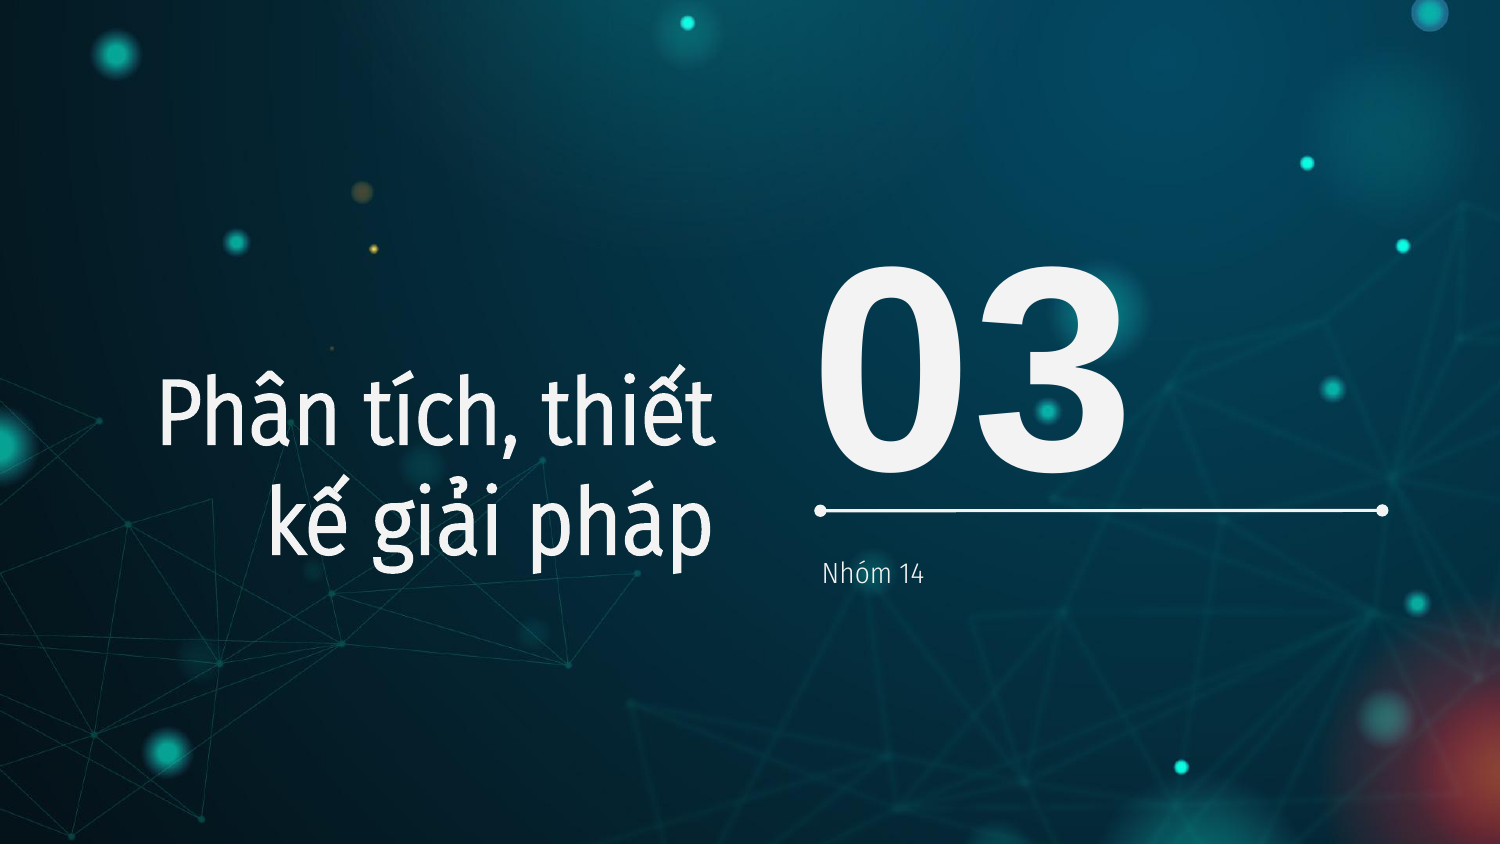

03
# Phân tích, thiết kế giải pháp
Nhóm 14